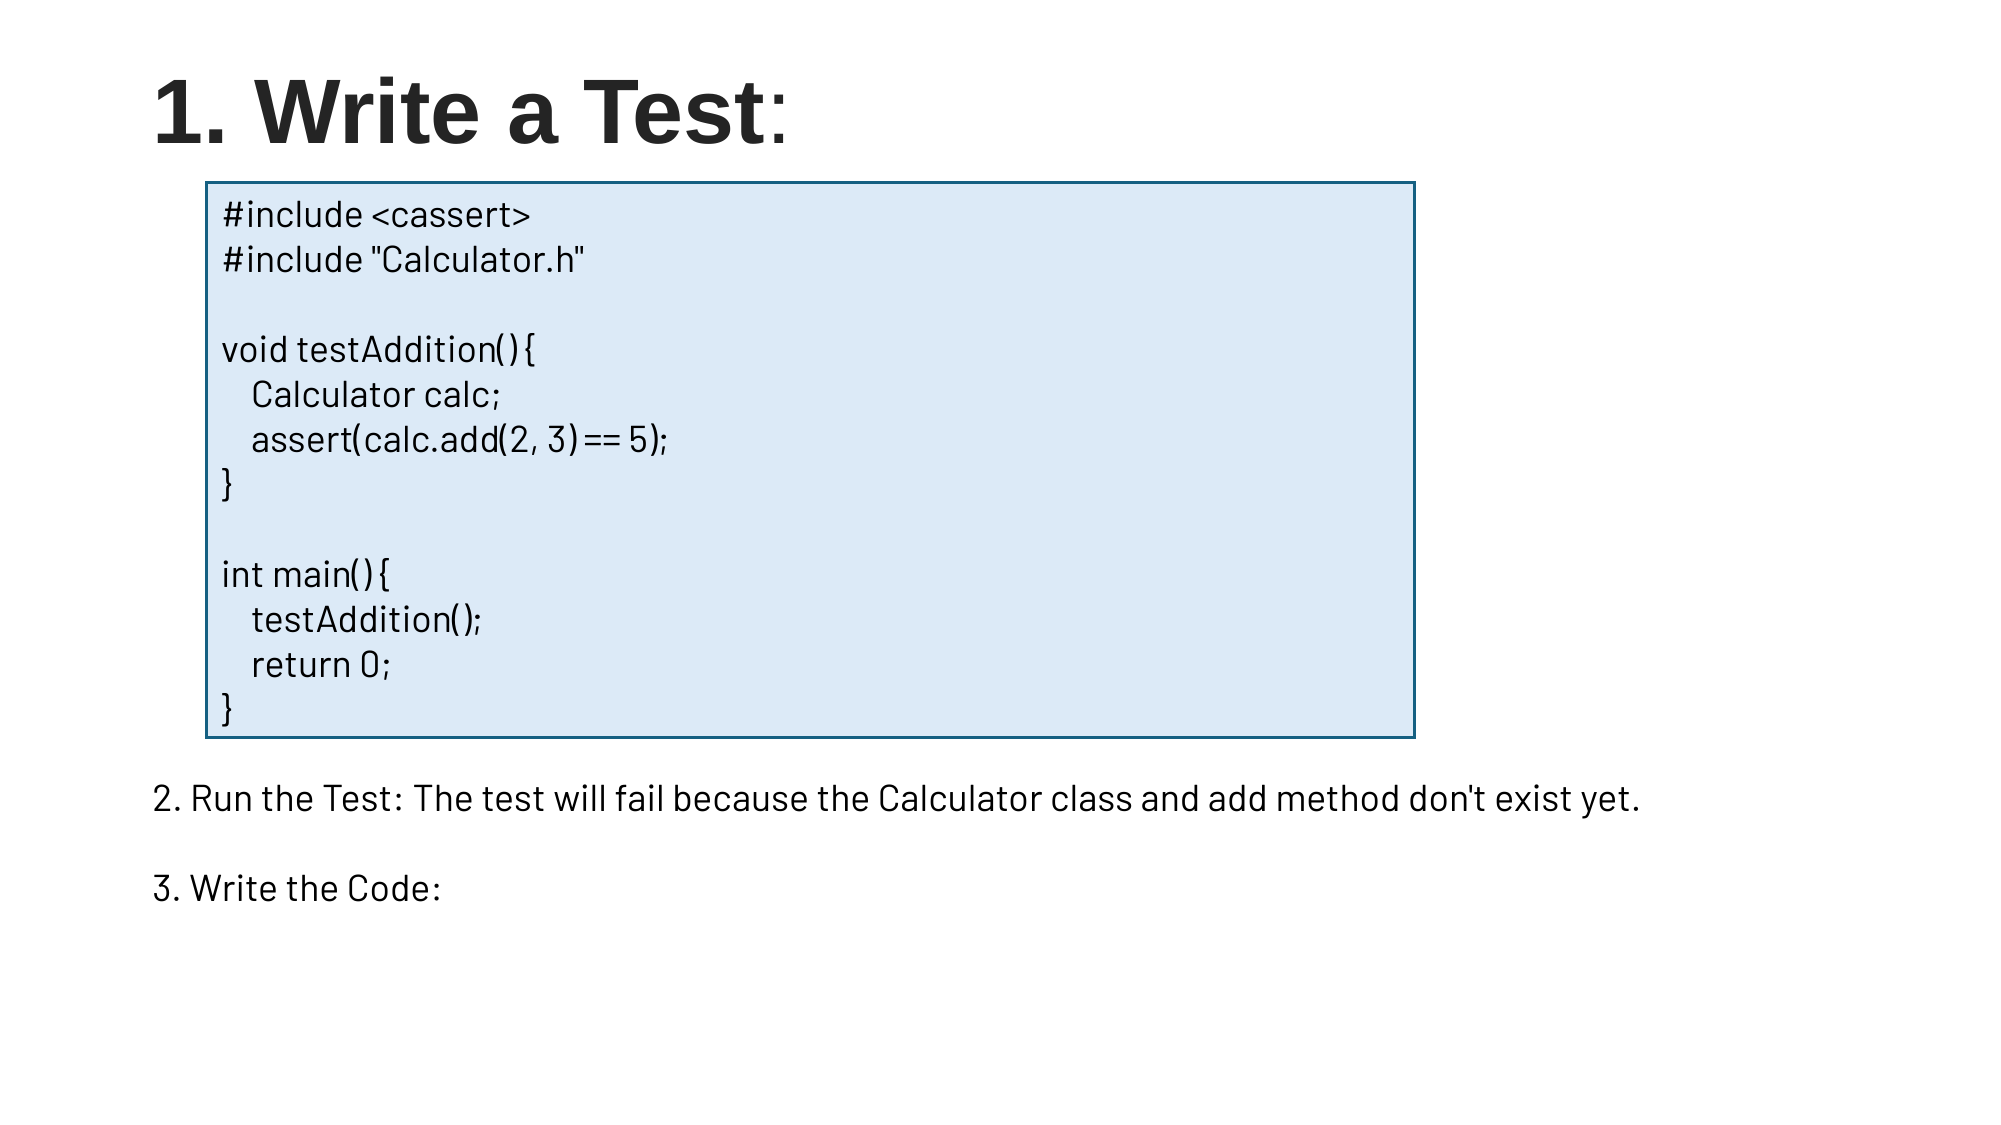

# 1. Write a Test:
#include <cassert>
#include "Calculator.h"

void testAddition() {
    Calculator calc;
    assert(calc.add(2, 3) == 5);
}

int main() {
    testAddition();
    return 0;
}
2. Run the Test: The test will fail because the Calculator class and add method don't exist yet.

3. Write the Code: